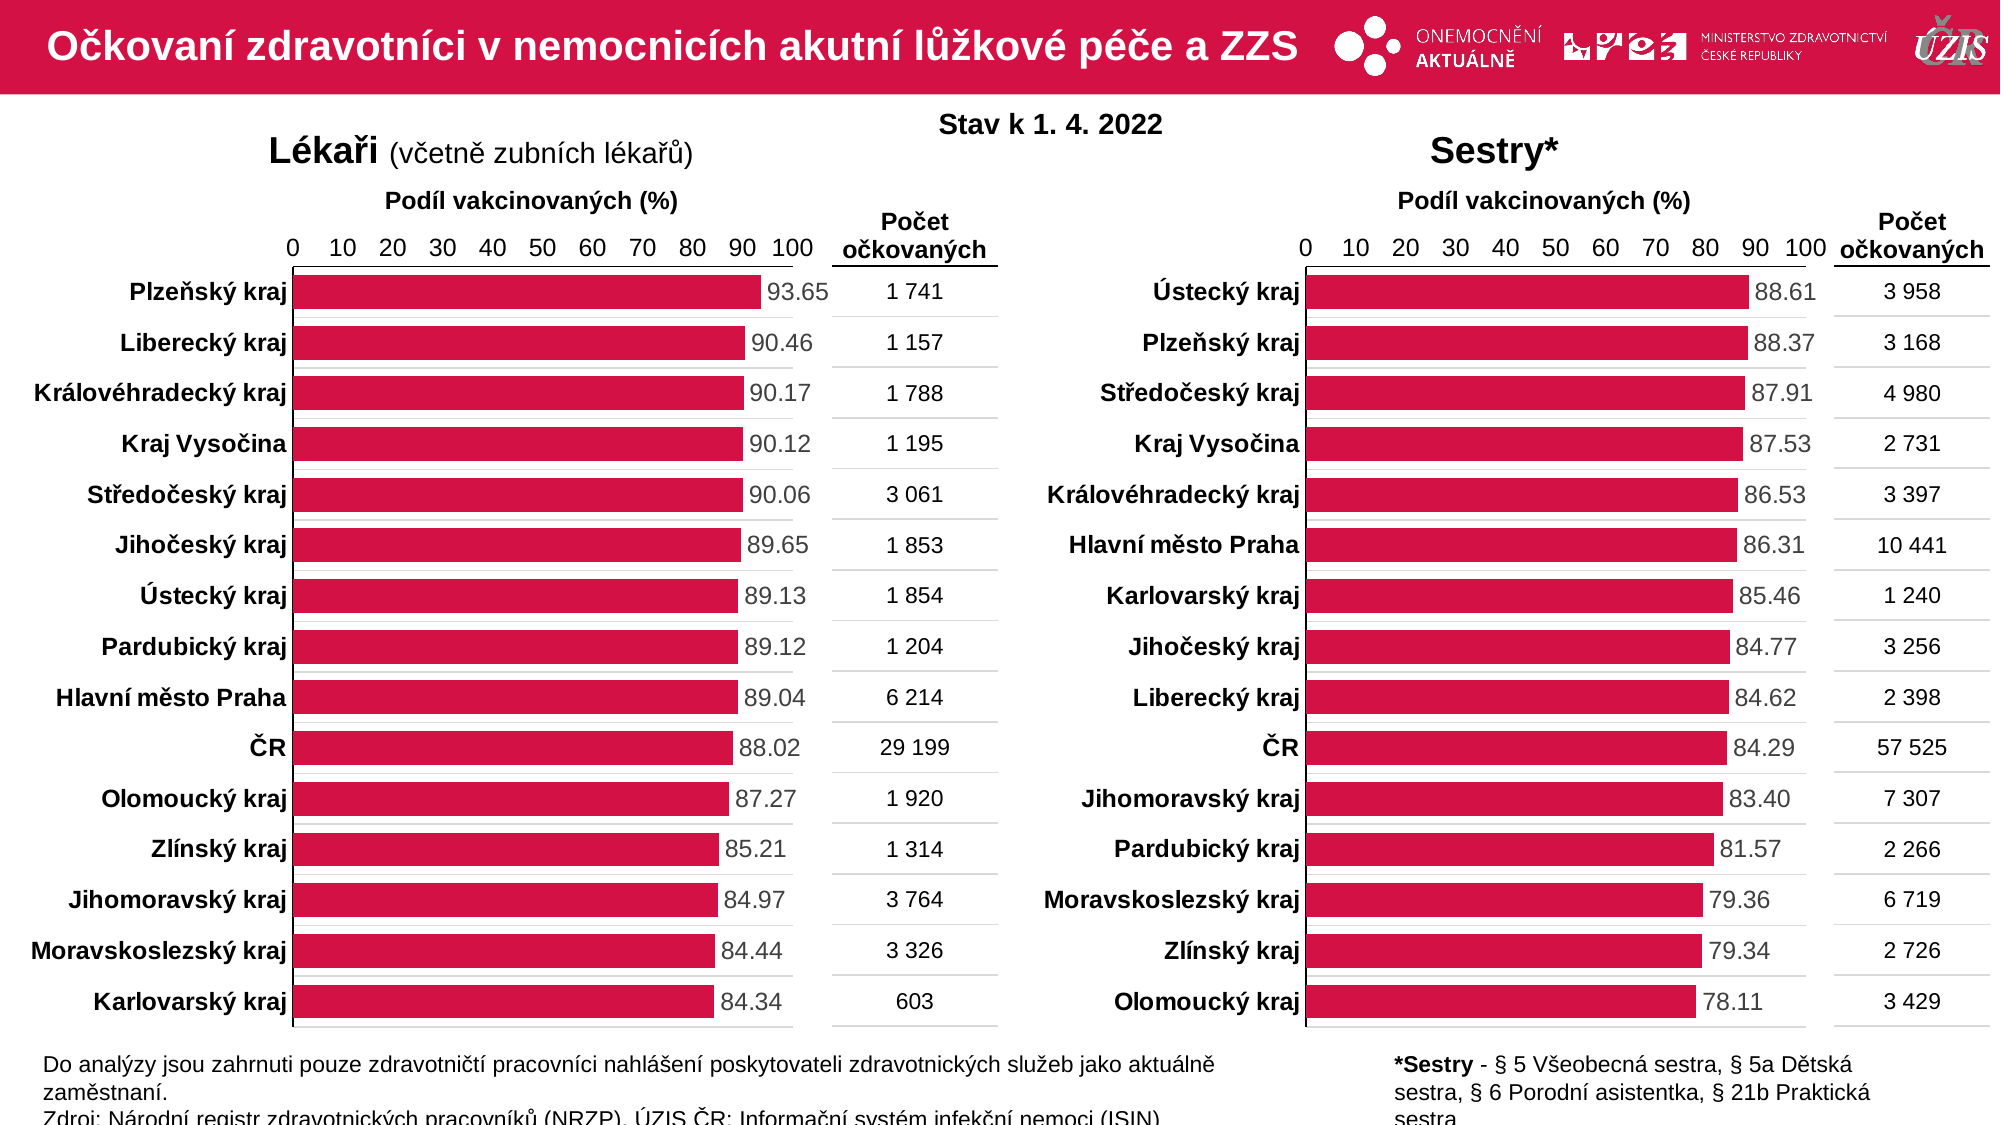

# Očkovaní zdravotníci v nemocnicích akutní lůžkové péče a ZZS
Stav k 1. 4. 2022
Lékaři (včetně zubních lékařů)
Sestry*
Podíl vakcinovaných (%)
Podíl vakcinovaných (%)
| Počet očkovaných |
| --- |
| 3 958 |
| 3 168 |
| 4 980 |
| 2 731 |
| 3 397 |
| 10 441 |
| 1 240 |
| 3 256 |
| 2 398 |
| 57 525 |
| 7 307 |
| 2 266 |
| 6 719 |
| 2 726 |
| 3 429 |
| Počet očkovaných |
| --- |
| 1 741 |
| 1 157 |
| 1 788 |
| 1 195 |
| 3 061 |
| 1 853 |
| 1 854 |
| 1 204 |
| 6 214 |
| 29 199 |
| 1 920 |
| 1 314 |
| 3 764 |
| 3 326 |
| 603 |

### Chart

| Category | % |
|---|---|
| Plzeňský kraj | 93.6525 |
| Liberecký kraj | 90.4613 |
| Královéhradecký kraj | 90.16641 |
| Kraj Vysočina | 90.12066 |
| Středočeský kraj | 90.0559 |
| Jihočeský kraj | 89.64683 |
| Ústecký kraj | 89.13462 |
| Pardubický kraj | 89.11917 |
| Hlavní město Praha | 89.03854 |
| ČR | 88.02303 |
| Olomoucký kraj | 87.27273 |
| Zlínský kraj | 85.21401 |
| Jihomoravský kraj | 84.96614 |
| Moravskoslezský kraj | 84.43767 |
| Karlovarský kraj | 84.33566 |

### Chart

| Category | % |
|---|---|
| Ústecký kraj | 88.60533 |
| Plzeňský kraj | 88.3682 |
| Středočeský kraj | 87.90821 |
| Kraj Vysočina | 87.53205 |
| Královéhradecký kraj | 86.52573 |
| Hlavní město Praha | 86.31066 |
| Karlovarský kraj | 85.4583 |
| Jihočeský kraj | 84.76959 |
| Liberecký kraj | 84.61538 |
| ČR | 84.29312 |
| Jihomoravský kraj | 83.40372 |
| Pardubický kraj | 81.56947 |
| Moravskoslezský kraj | 79.36452 |
| Zlínský kraj | 79.33644 |
| Olomoucký kraj | 78.10934 |
Do analýzy jsou zahrnuti pouze zdravotničtí pracovníci nahlášení poskytovateli zdravotnických služeb jako aktuálně zaměstnaní.
Zdroj: Národní registr zdravotnických pracovníků (NRZP), ÚZIS ČR; Informační systém infekční nemoci (ISIN)
*Sestry - § 5 Všeobecná sestra, § 5a Dětská sestra, § 6 Porodní asistentka, § 21b Praktická sestra